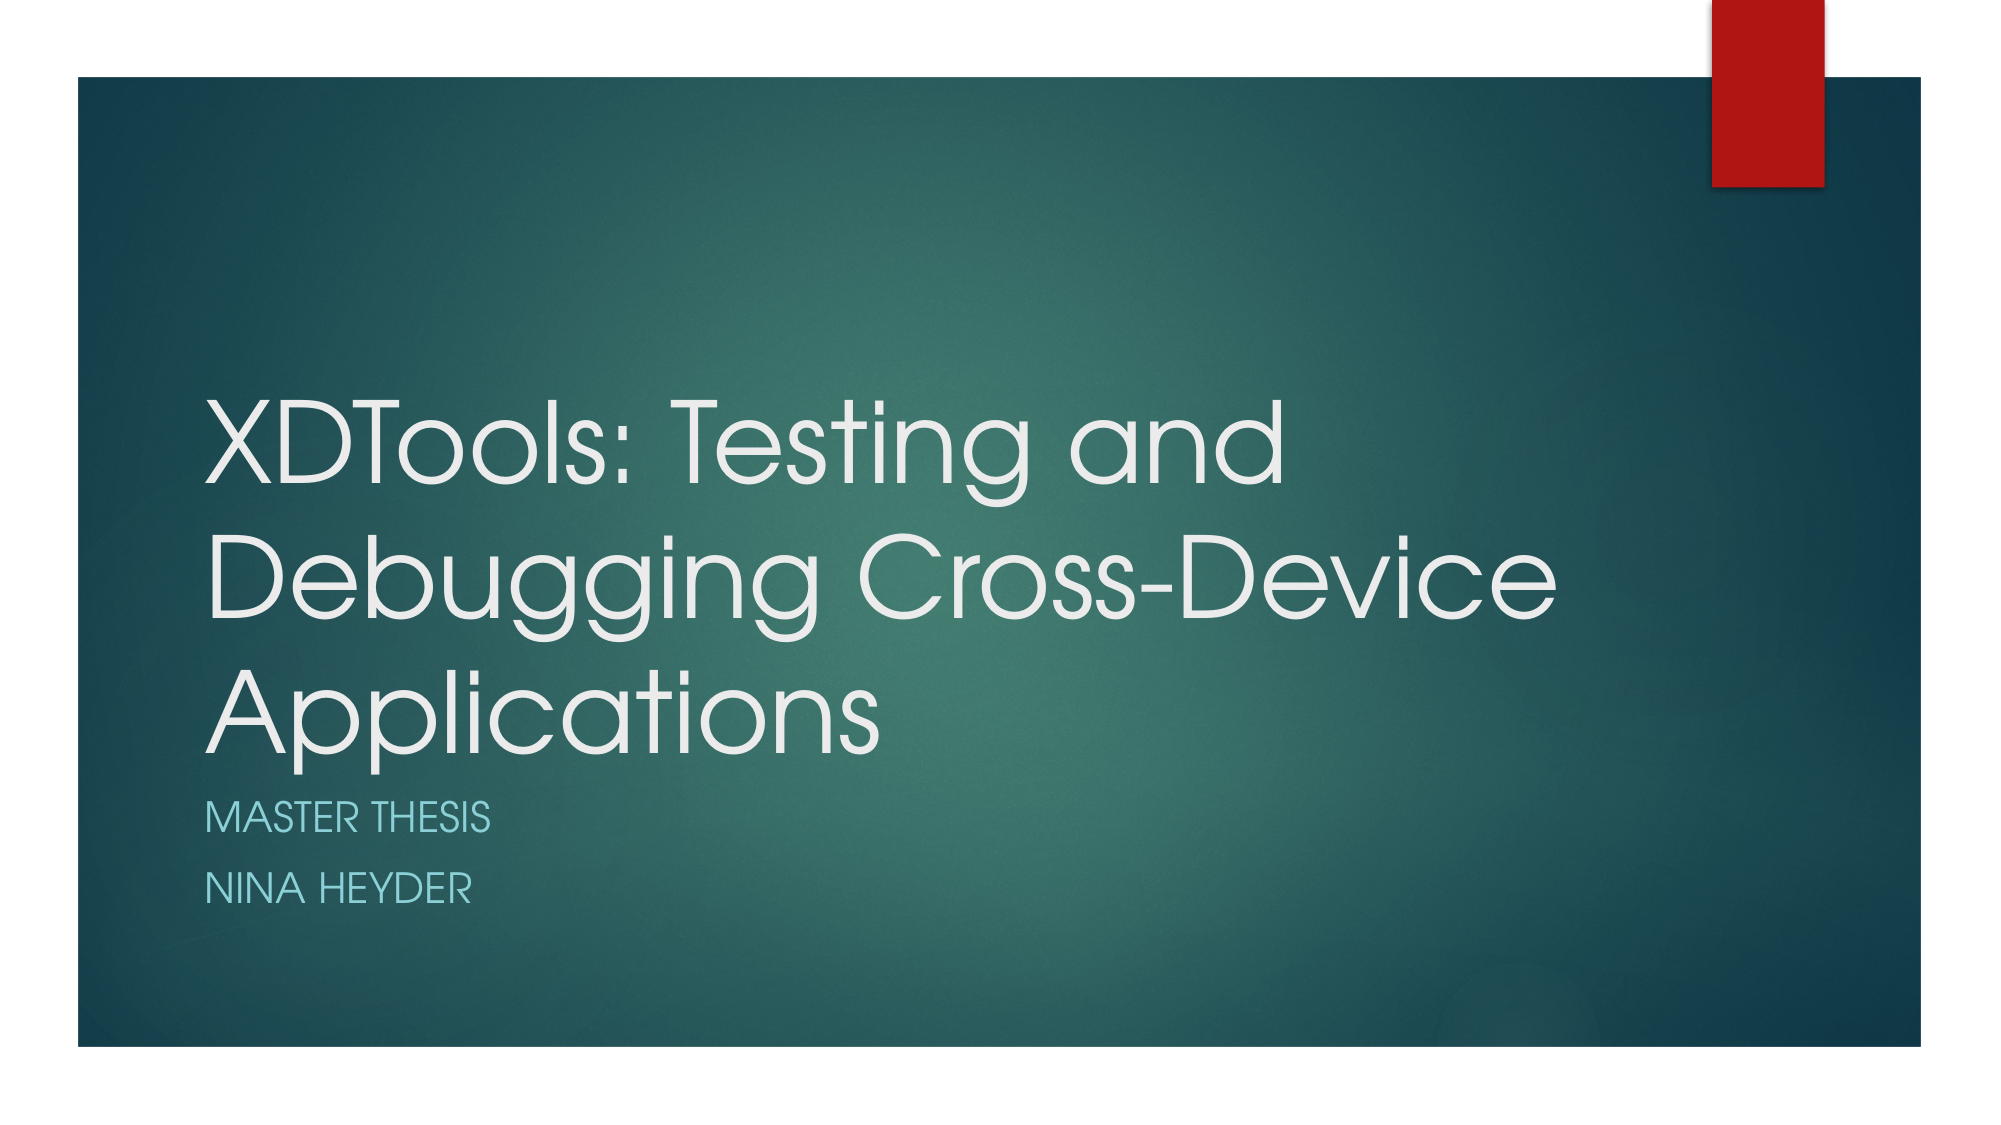

# XDTools: Testing and Debugging Cross-Device Applications
Master Thesis
Nina Heyder